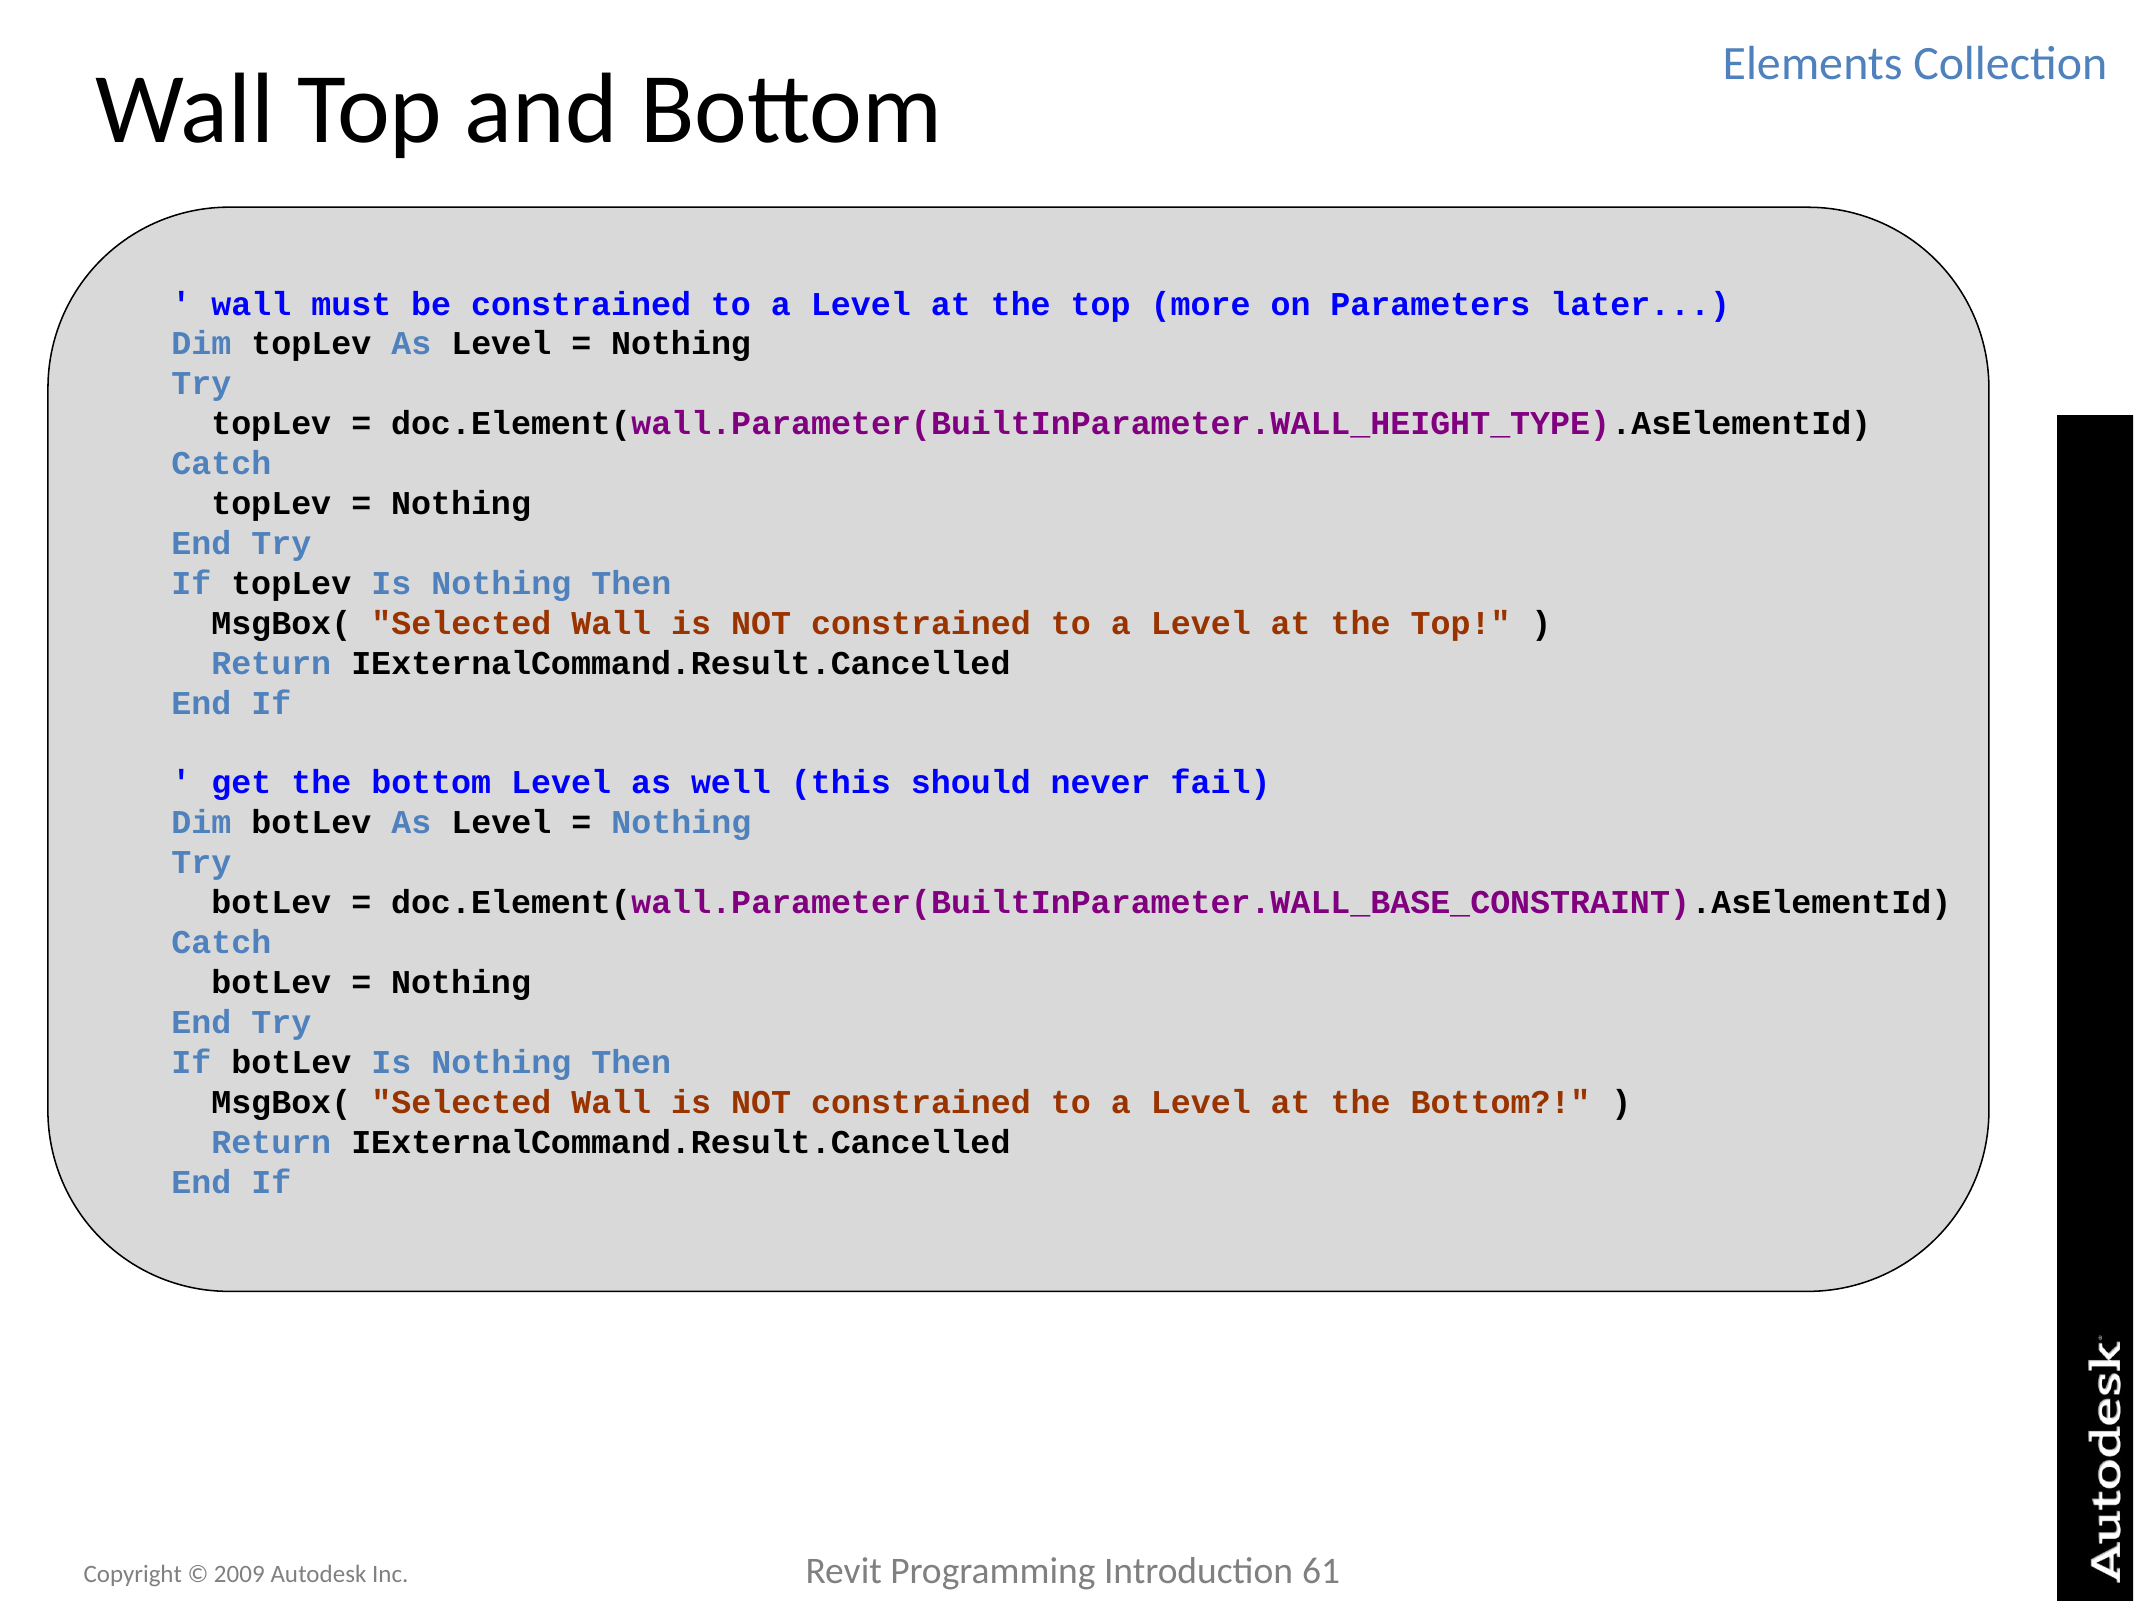

# Wall Top and Bottom
Elements Collection

' wall must be constrained to a Level at the top (more on Parameters later...)
Dim topLev As Level = Nothing
Try
  topLev = doc.Element(wall.Parameter(BuiltInParameter.WALL_HEIGHT_TYPE).AsElementId)
Catch
  topLev = Nothing
End Try
If topLev Is Nothing Then
  MsgBox( "Selected Wall is NOT constrained to a Level at the Top!" )
  Return IExternalCommand.Result.Cancelled
End If

' get the bottom Level as well (this should never fail)
Dim botLev As Level = Nothing
Try
  botLev = doc.Element(wall.Parameter(BuiltInParameter.WALL_BASE_CONSTRAINT).AsElementId)
Catch
  botLev = Nothing
End Try
If botLev Is Nothing Then
  MsgBox( "Selected Wall is NOT constrained to a Level at the Bottom?!" )
  Return IExternalCommand.Result.Cancelled
End If